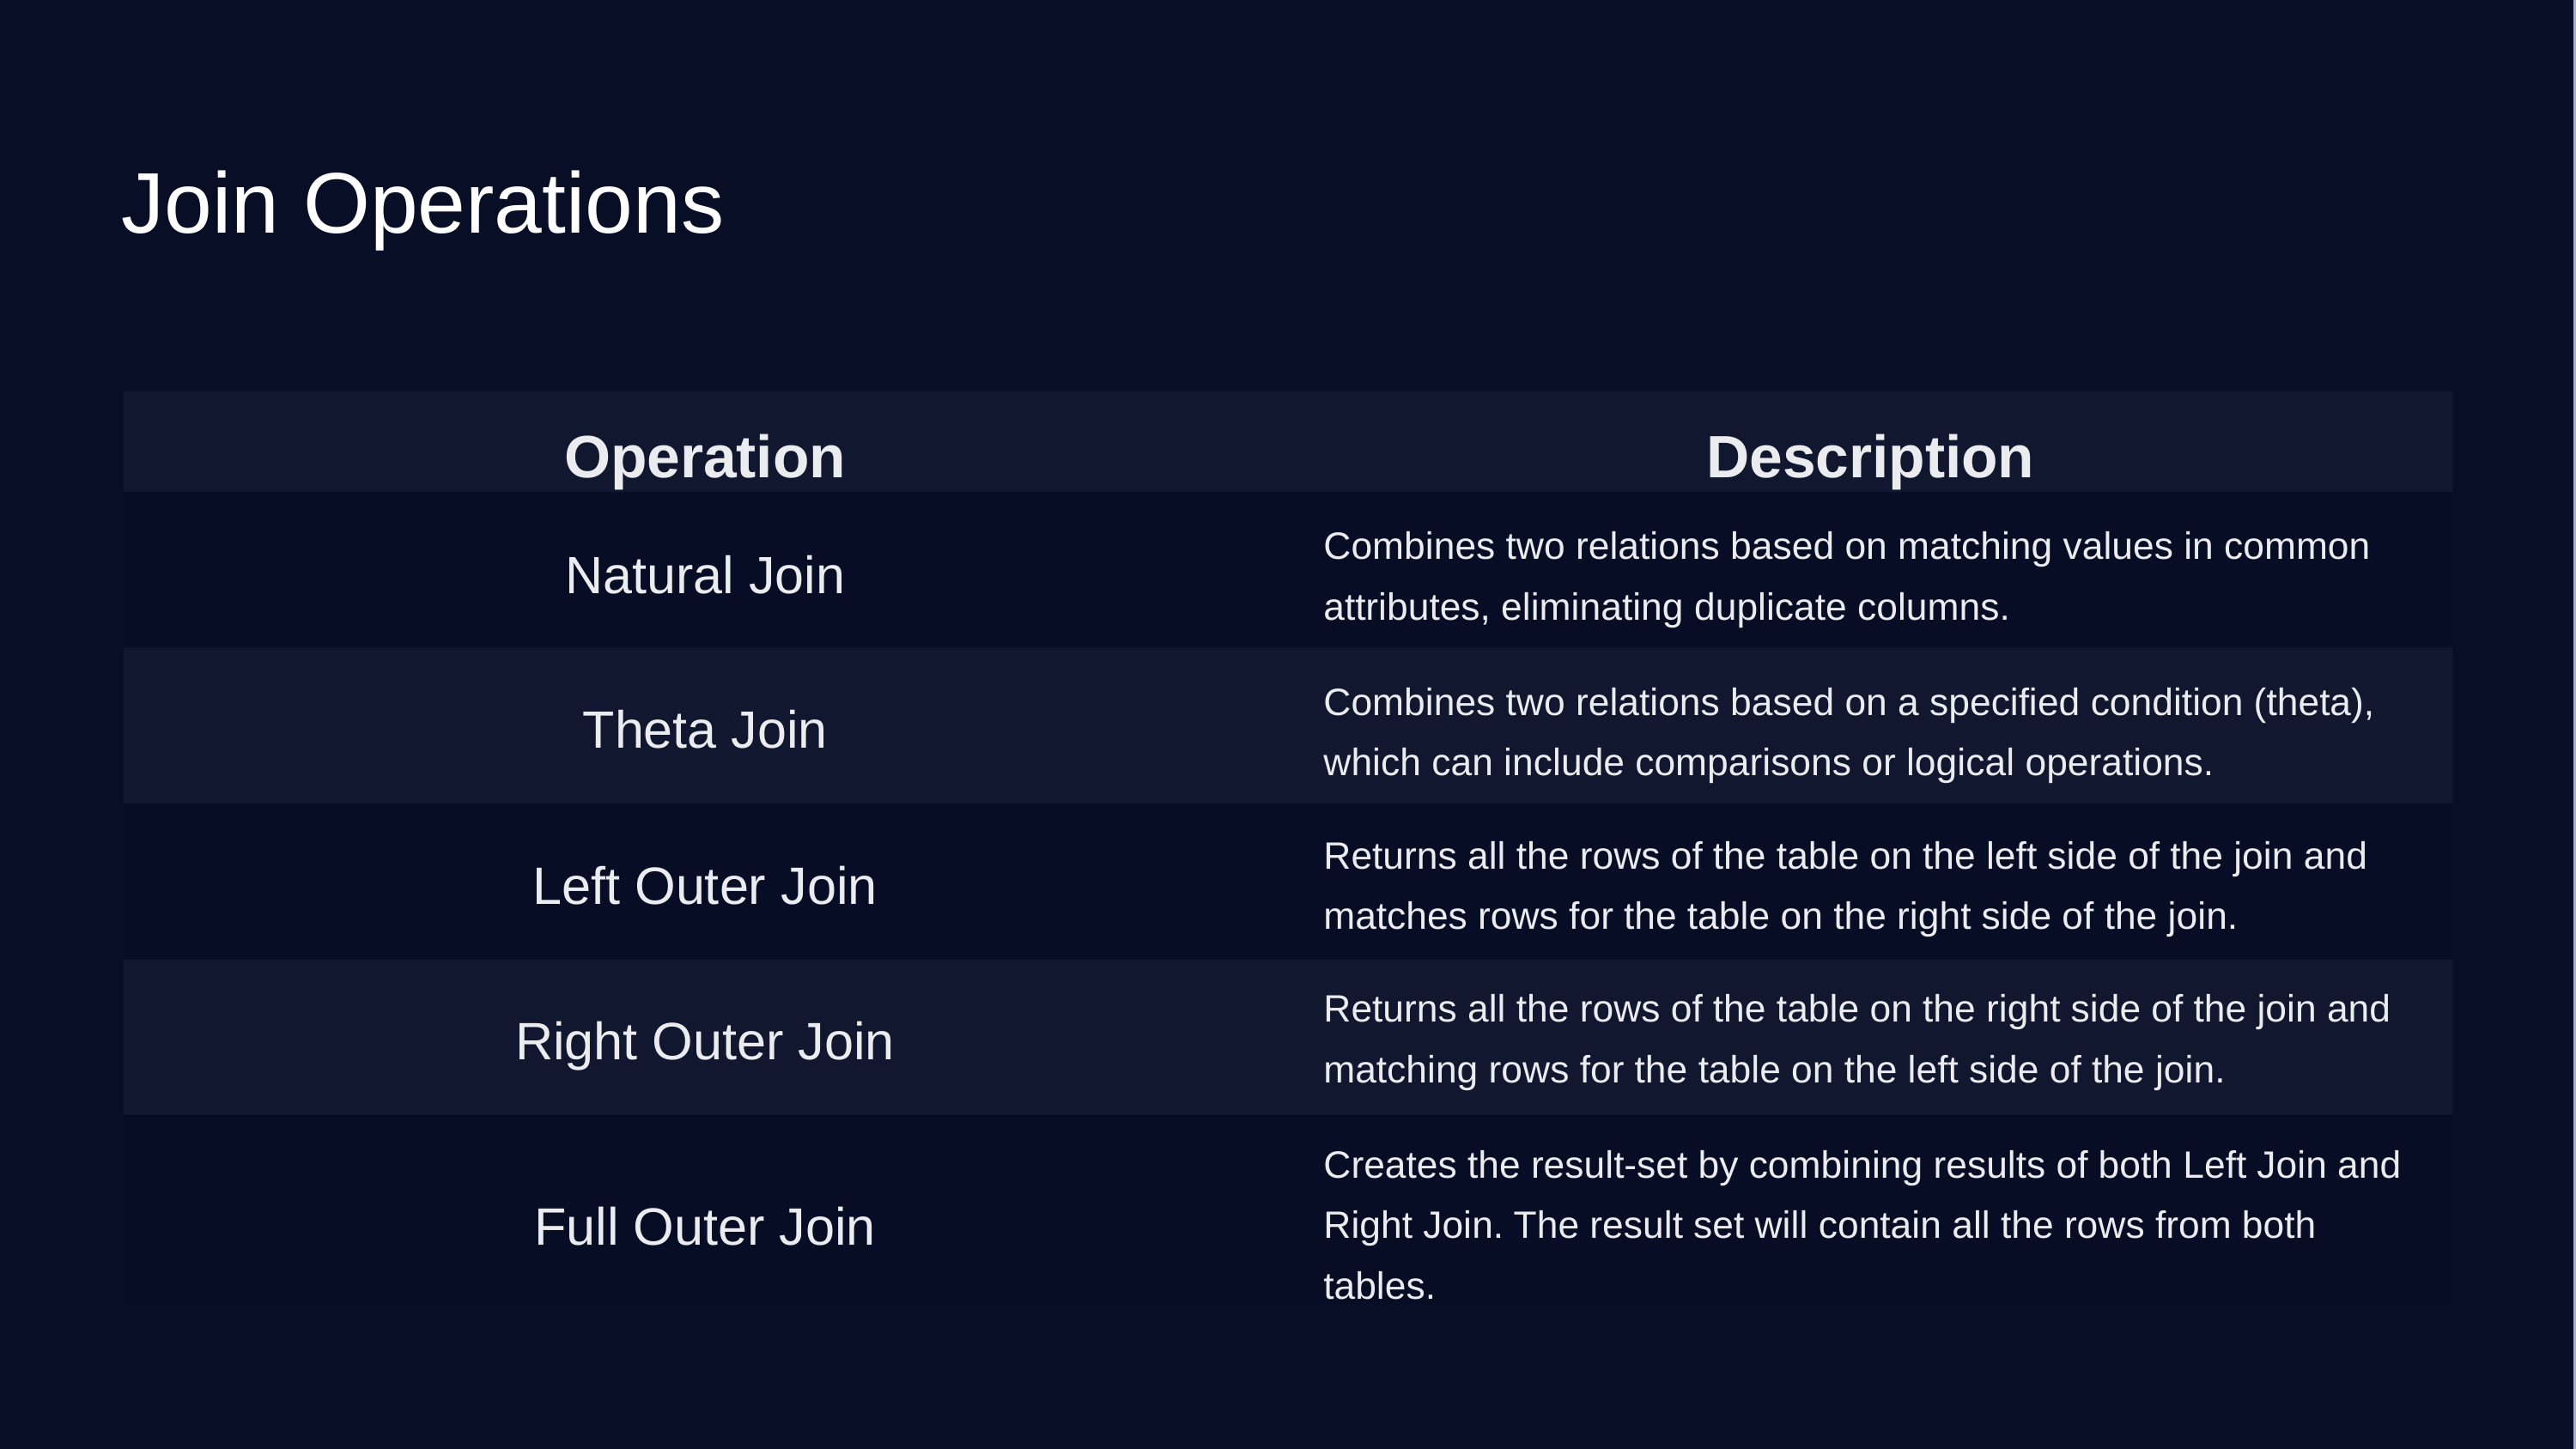

Join Operations

Operation
Description

Combines two relations based on matching values in common attributes, eliminating duplicate columns.
Natural Join

Combines two relations based on a specified condition (theta), which can include comparisons or logical operations.
Theta Join

Returns all the rows of the table on the left side of the join and matches rows for the table on the right side of the join.
Left Outer Join

Returns all the rows of the table on the right side of the join and matching rows for the table on the left side of the join.
Right Outer Join

Creates the result-set by combining results of both Left Join and Right Join. The result set will contain all the rows from both tables.
Full Outer Join